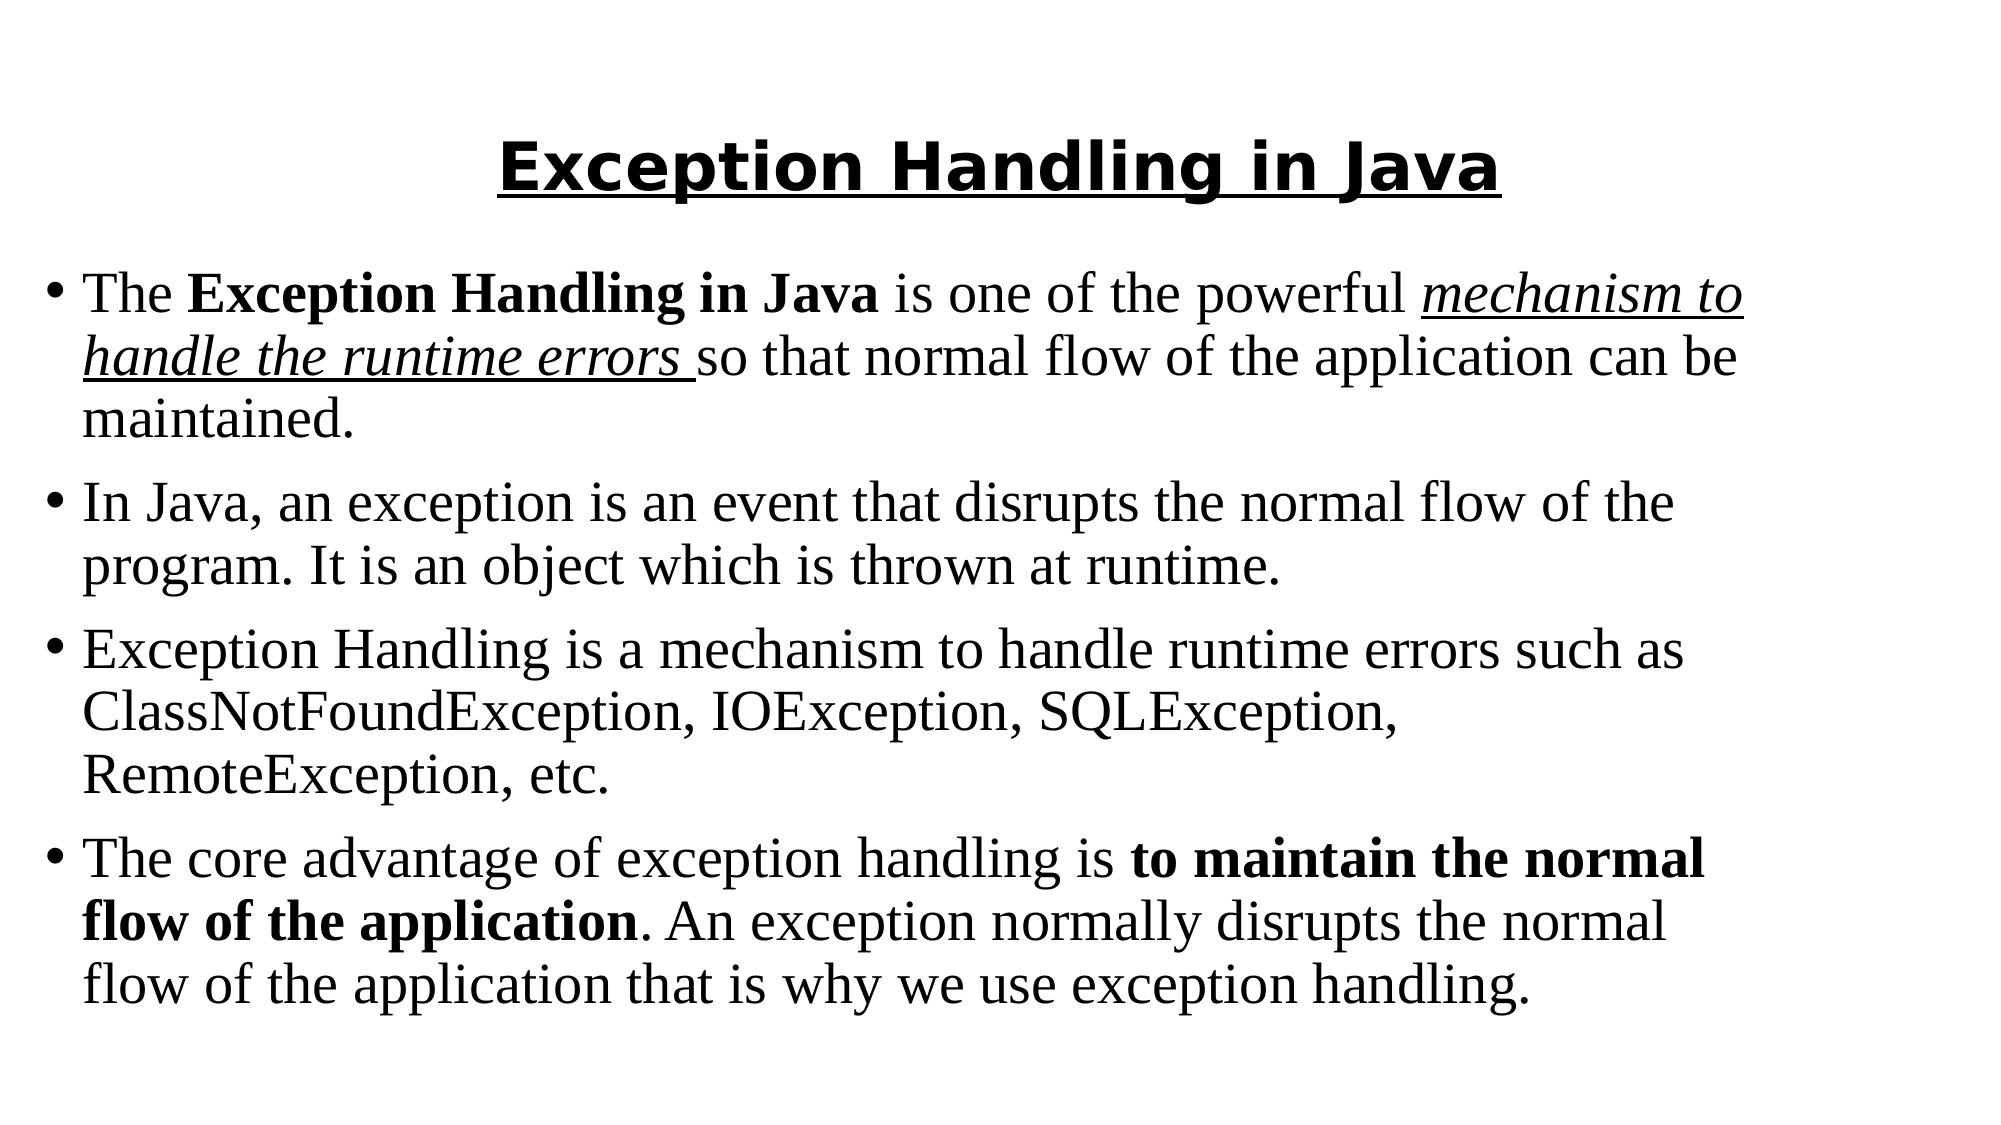

# Exception Handling in Java
The Exception Handling in Java is one of the powerful mechanism to handle the runtime errors so that normal flow of the application can be maintained.
In Java, an exception is an event that disrupts the normal flow of the program. It is an object which is thrown at runtime.
Exception Handling is a mechanism to handle runtime errors such as ClassNotFoundException, IOException, SQLException, RemoteException, etc.
The core advantage of exception handling is to maintain the normal flow of the application. An exception normally disrupts the normal flow of the application that is why we use exception handling.